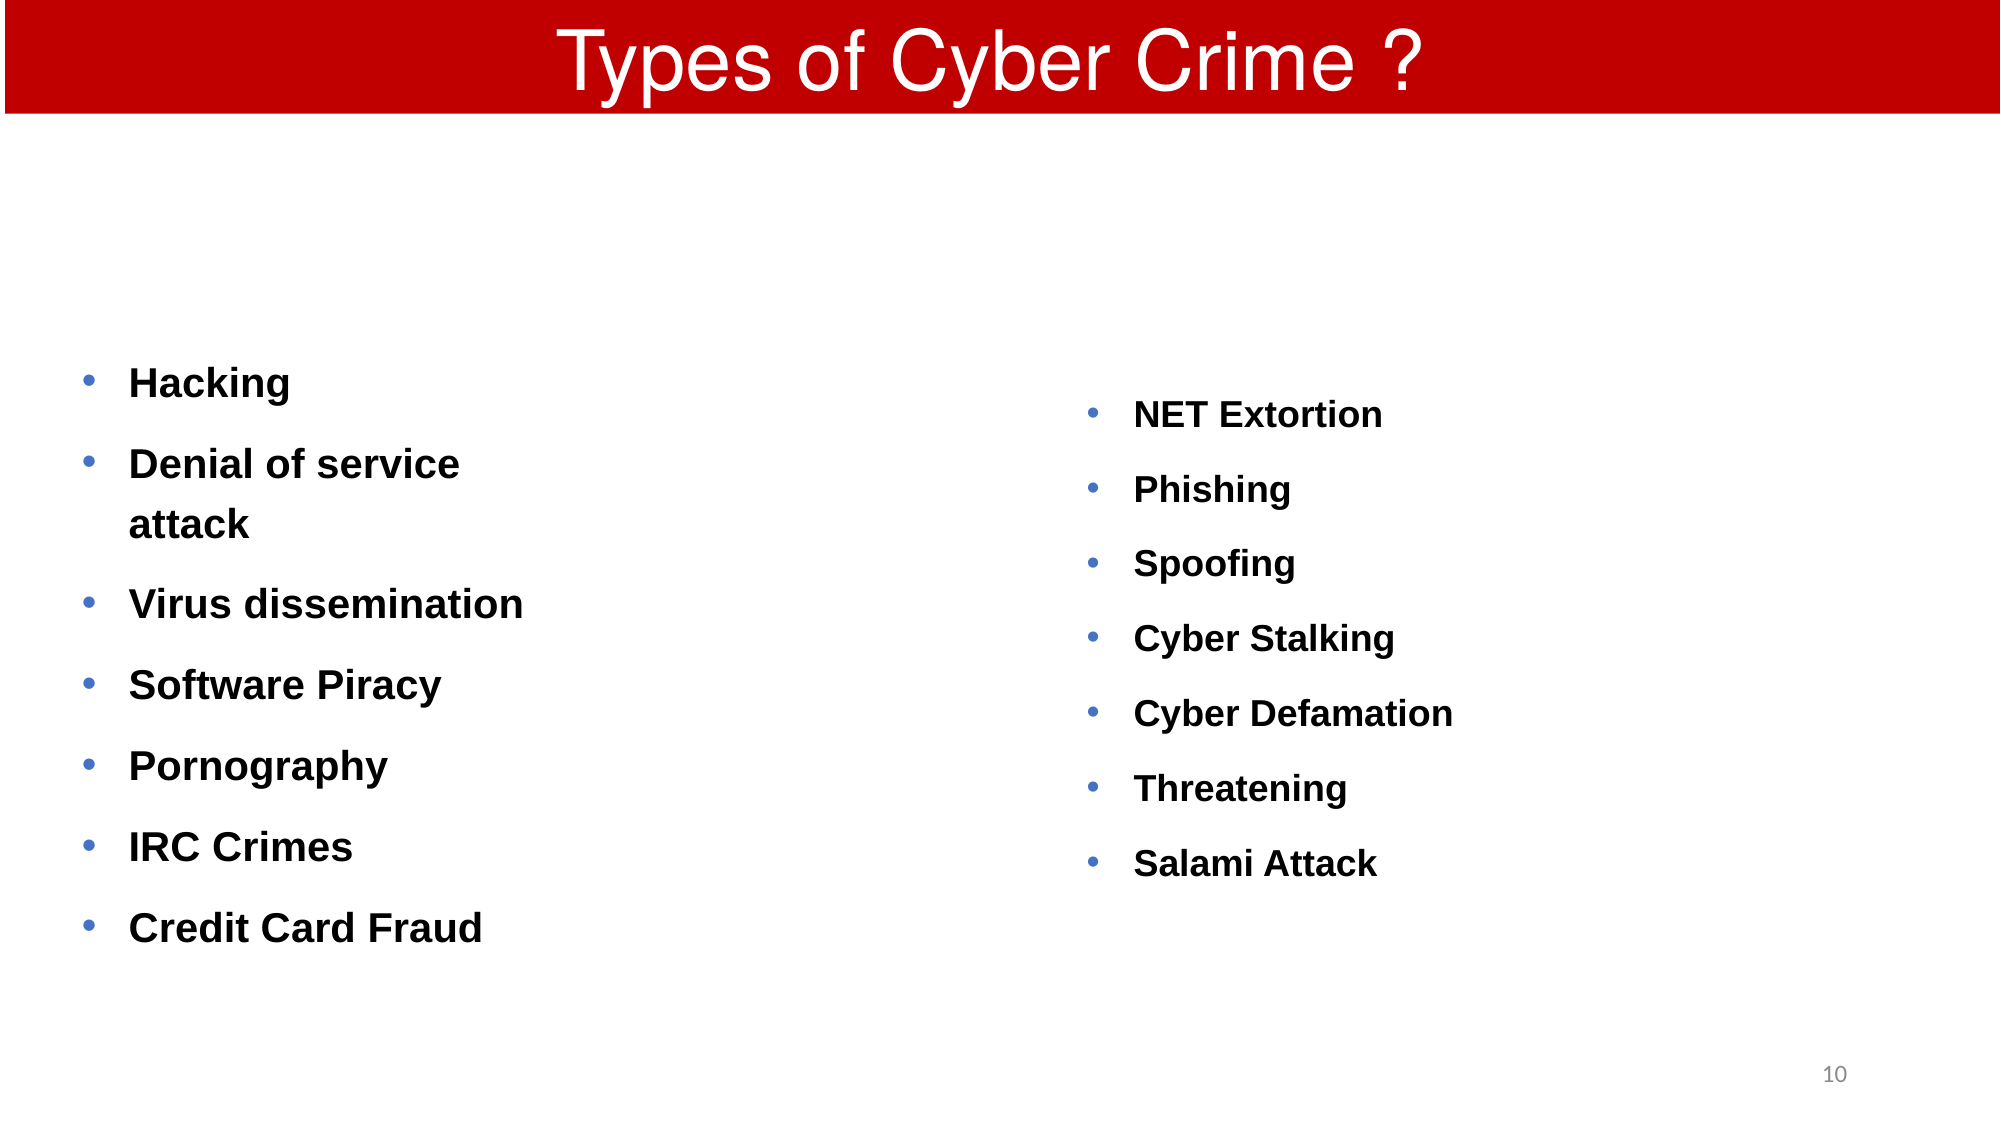

Types of Cyber Crime ?
Hacking
Denial of service attack
Virus dissemination
Software Piracy
Pornography
IRC Crimes
Credit Card Fraud

NET Extortion
Phishing
Spoofing
Cyber Stalking
Cyber Defamation
Threatening
Salami Attack
10